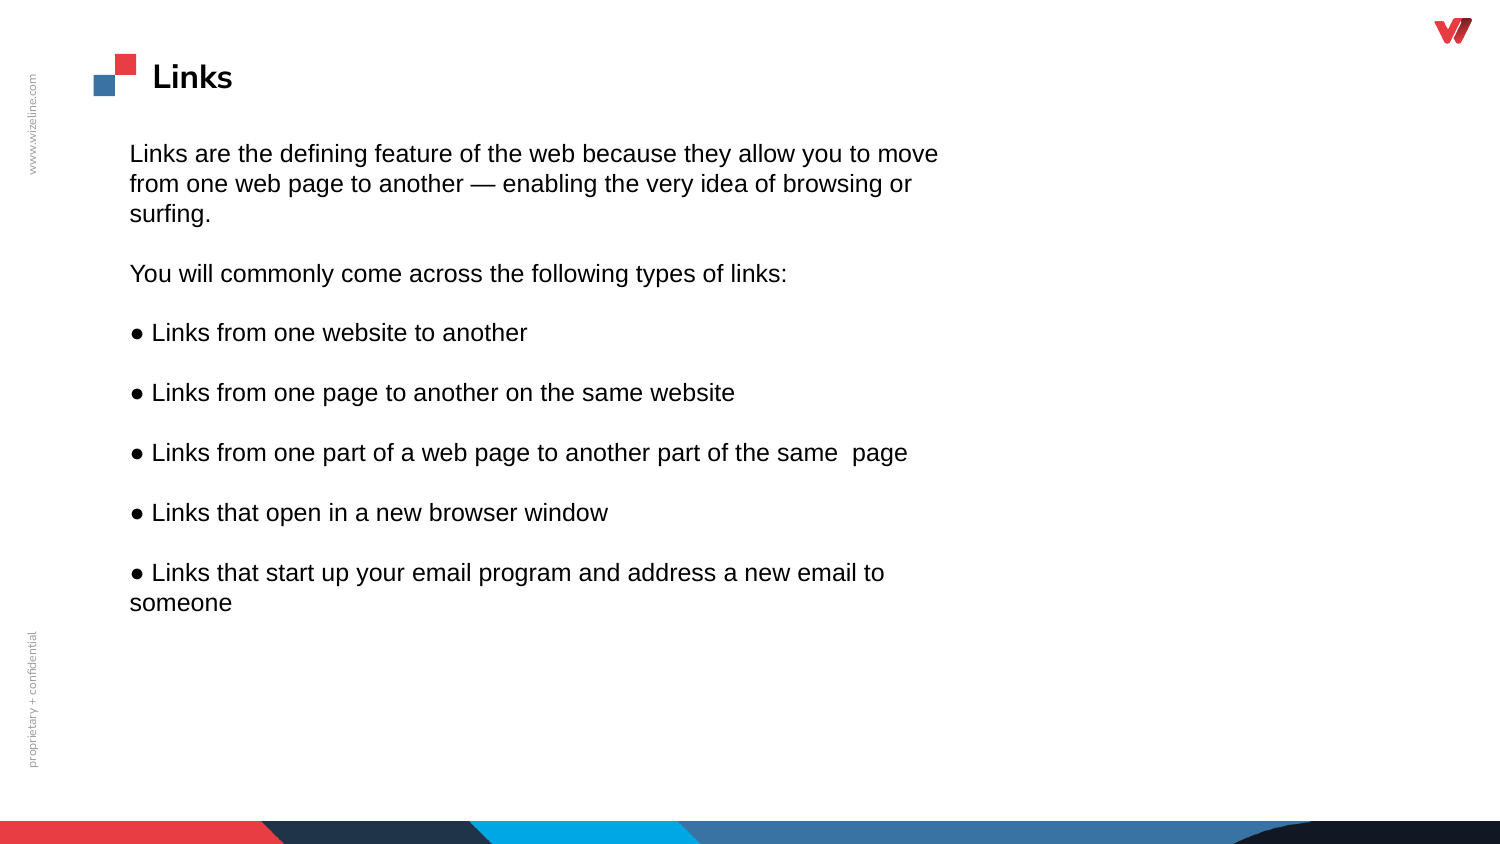

# Links
Links are the defining feature of the web because they allow you to move from one web page to another — enabling the very idea of browsing or surfing.

You will commonly come across the following types of links:

● Links from one website to another

● Links from one page to another on the same website

● Links from one part of a web page to another part of the same  page

● Links that open in a new browser window

● Links that start up your email program and address a new email to someone